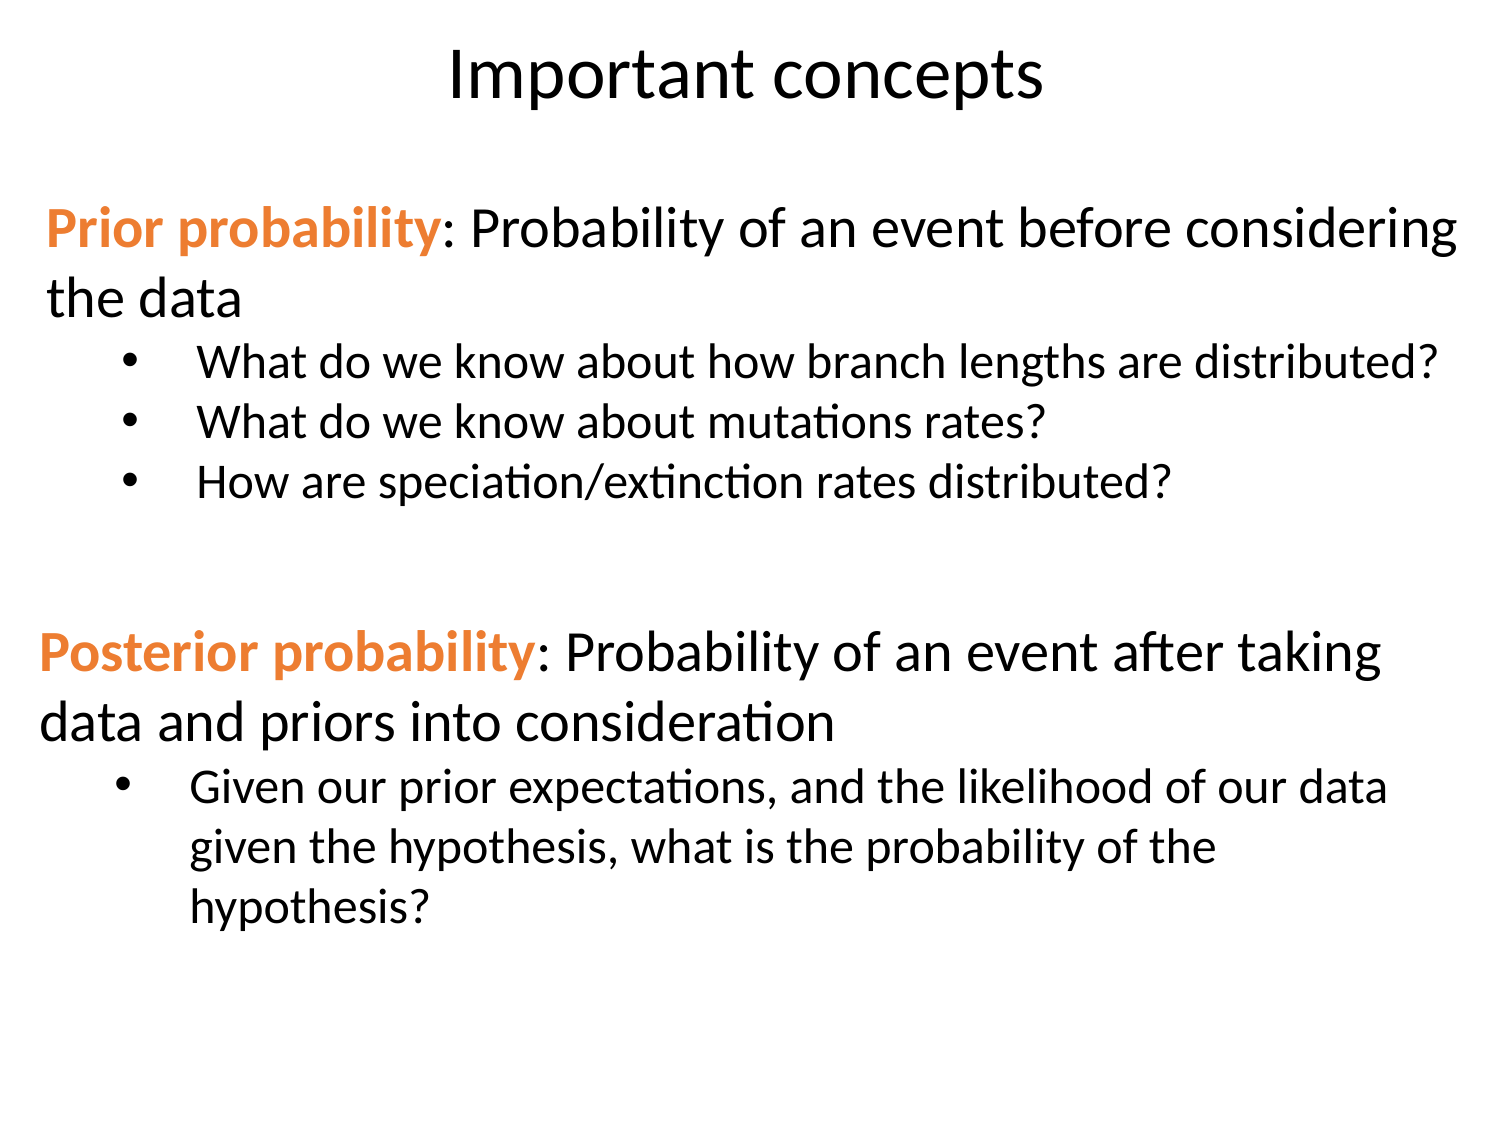

Important concepts
Prior probability: Probability of an event before considering the data
What do we know about how branch lengths are distributed?
What do we know about mutations rates?
How are speciation/extinction rates distributed?
Posterior probability: Probability of an event after taking data and priors into consideration
Given our prior expectations, and the likelihood of our data given the hypothesis, what is the probability of the hypothesis?